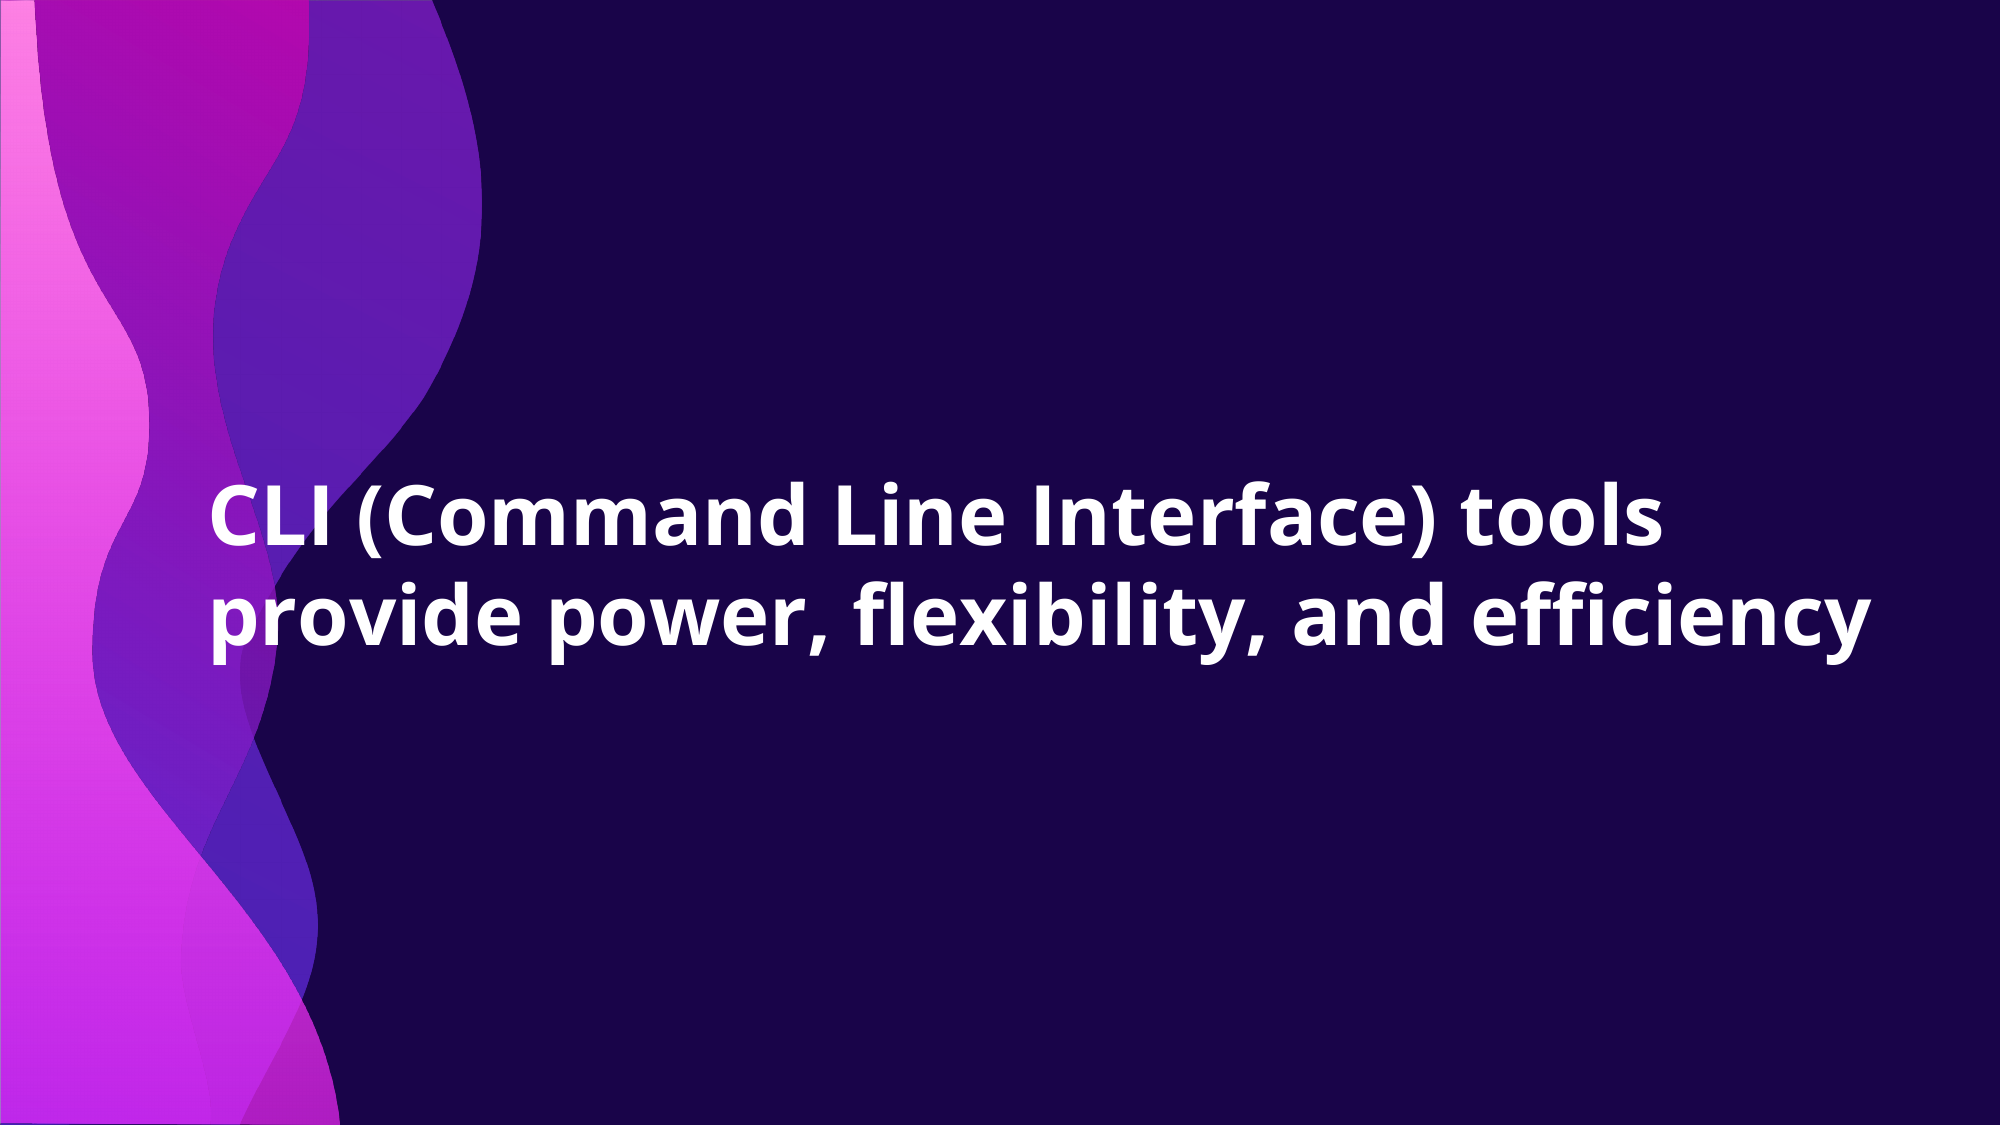

# CLI (Command Line Interface) tools provide power, flexibility, and efficiency